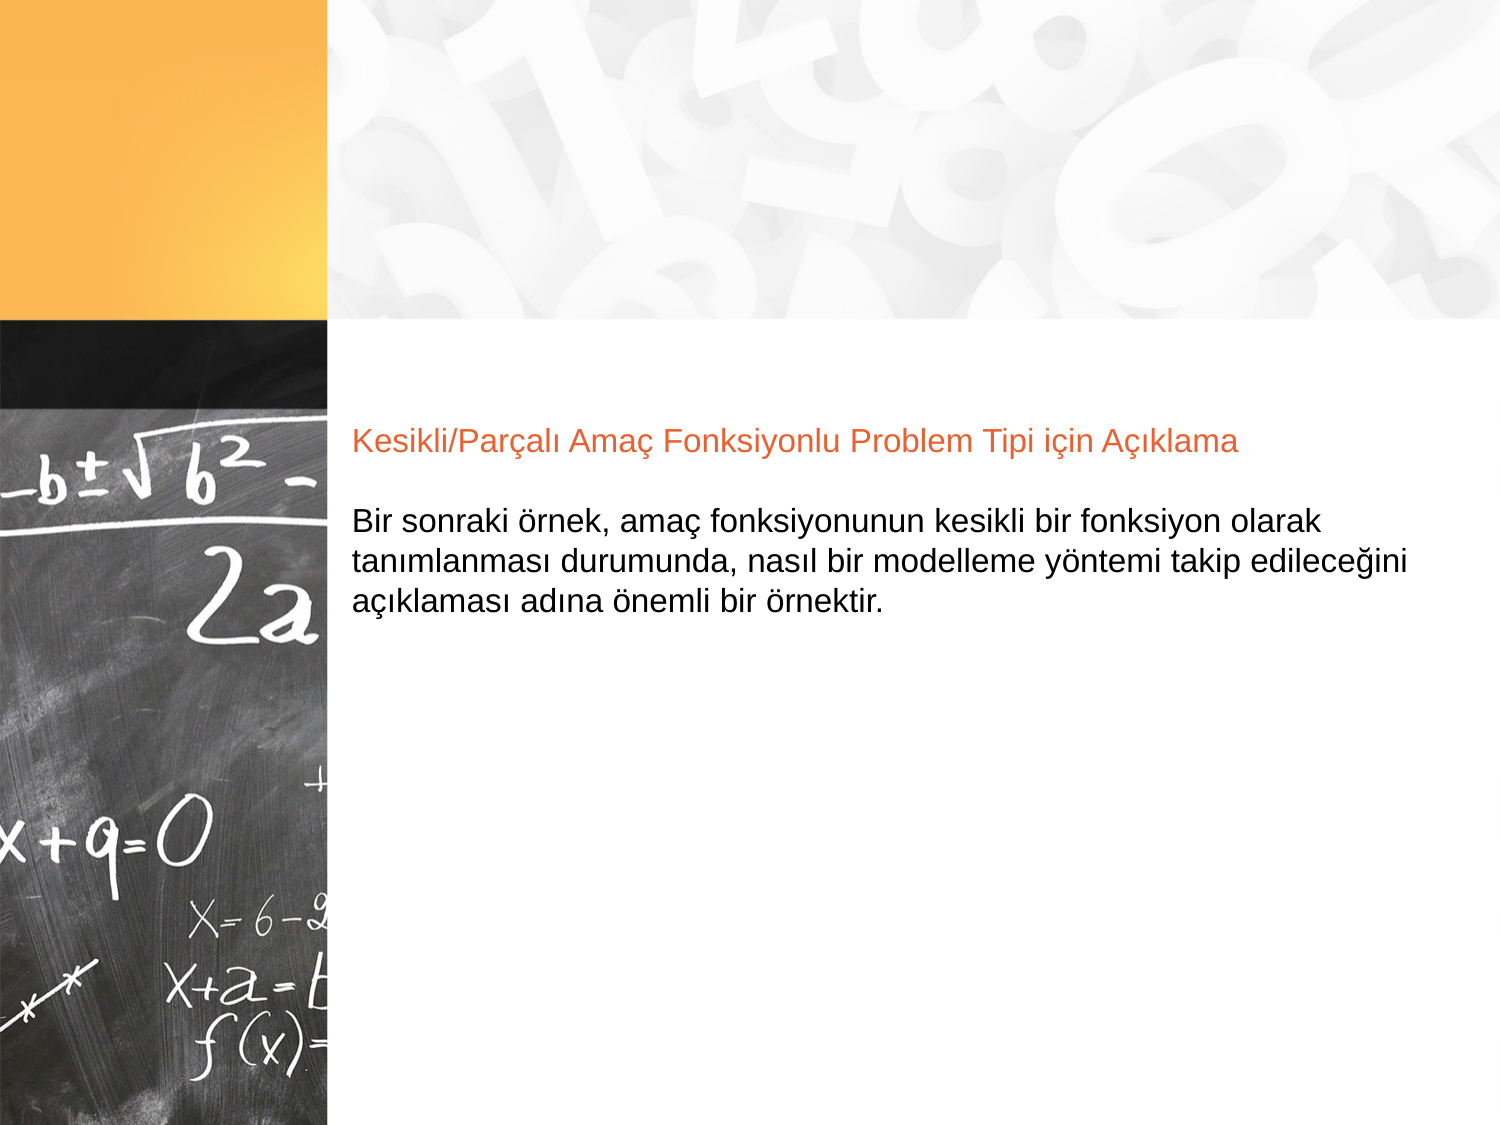

Kesikli/Parçalı Amaç Fonksiyonlu Problem Tipi için Açıklama
Bir sonraki örnek, amaç fonksiyonunun kesikli bir fonksiyon olarak          tanımlanması durumunda, nasıl bir modelleme yöntemi takip edileceğini   açıklaması adına önemli bir örnektir.